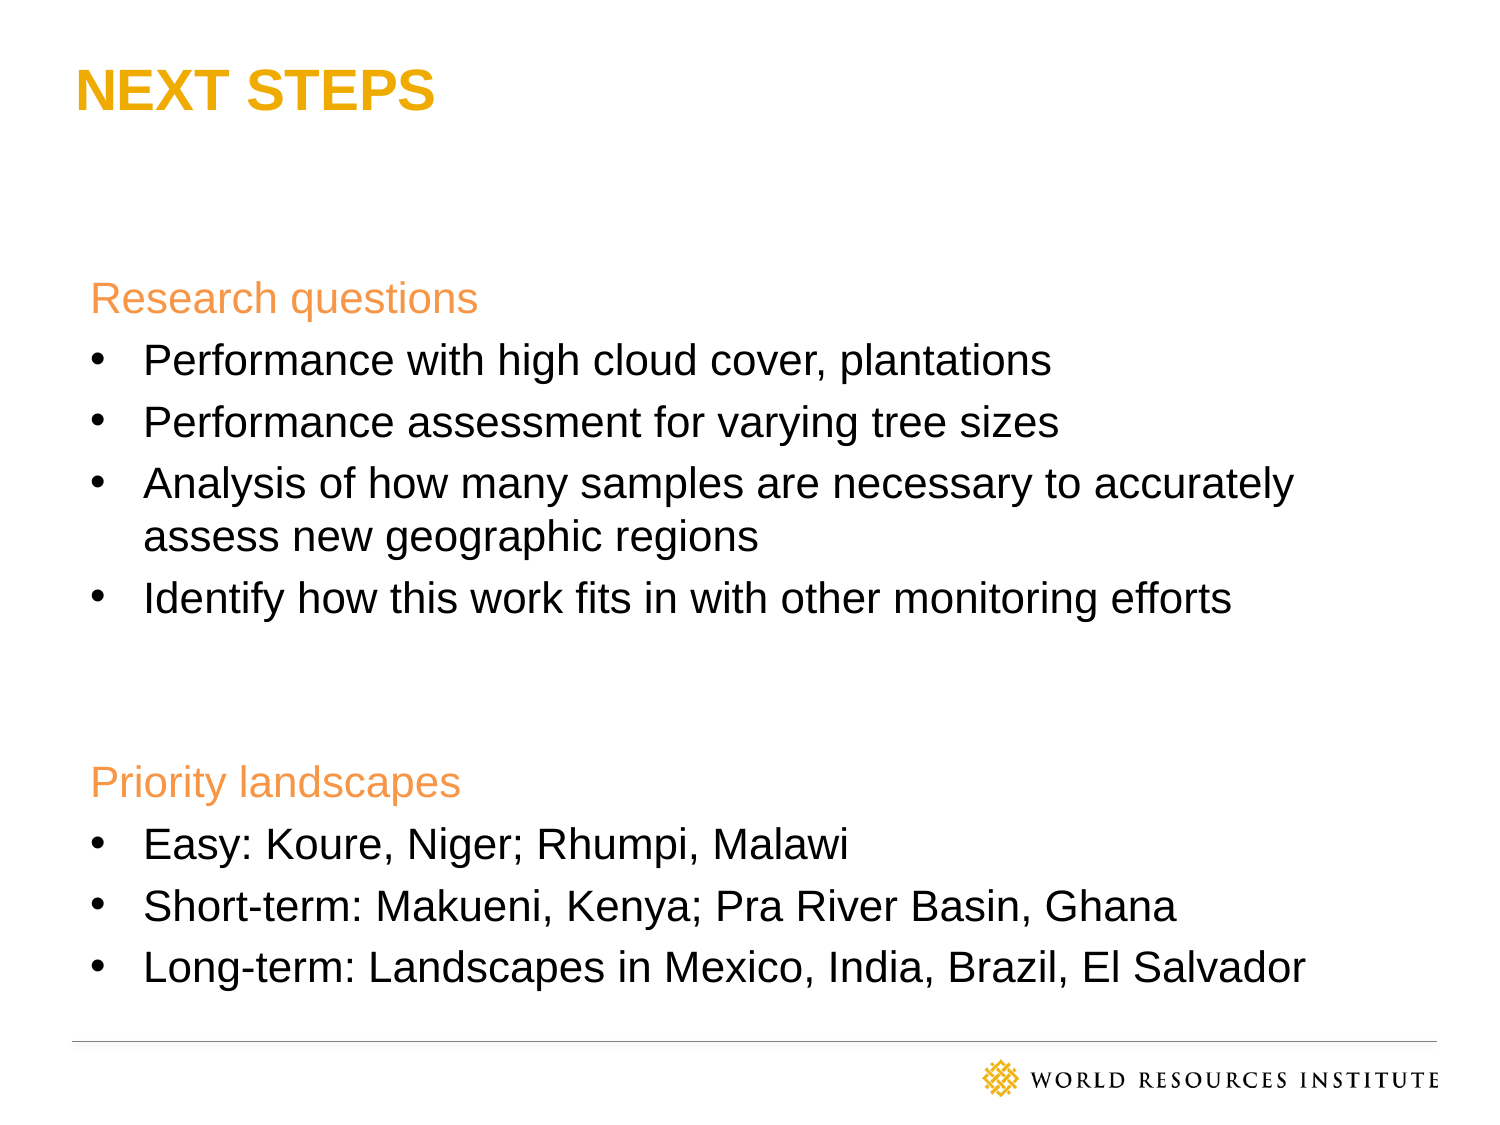

# Next steps
Research questions
Performance with high cloud cover, plantations
Performance assessment for varying tree sizes
Analysis of how many samples are necessary to accurately assess new geographic regions
Identify how this work fits in with other monitoring efforts

Priority landscapes
Easy: Koure, Niger; Rhumpi, Malawi
Short-term: Makueni, Kenya; Pra River Basin, Ghana
Long-term: Landscapes in Mexico, India, Brazil, El Salvador